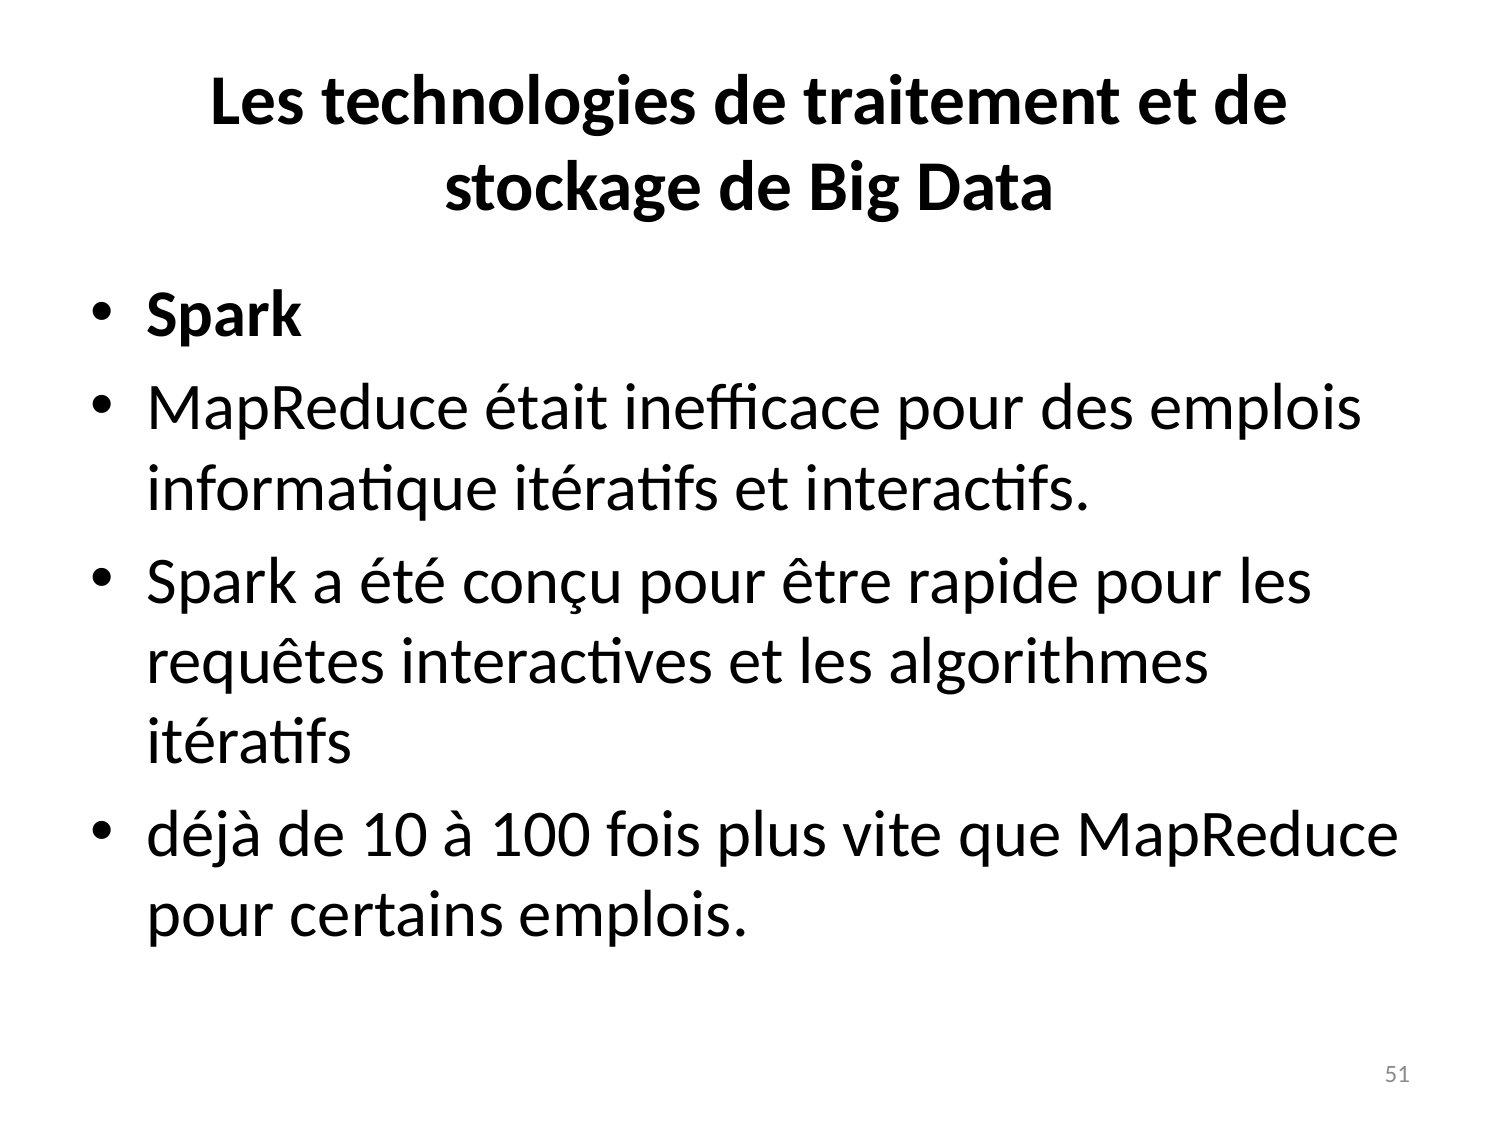

# Les technologies de traitement et de stockage de Big Data
Spark
MapReduce était inefficace pour des emplois informatique itératifs et interactifs.
Spark a été conçu pour être rapide pour les requêtes interactives et les algorithmes itératifs
déjà de 10 à 100 fois plus vite que MapReduce pour certains emplois.
51